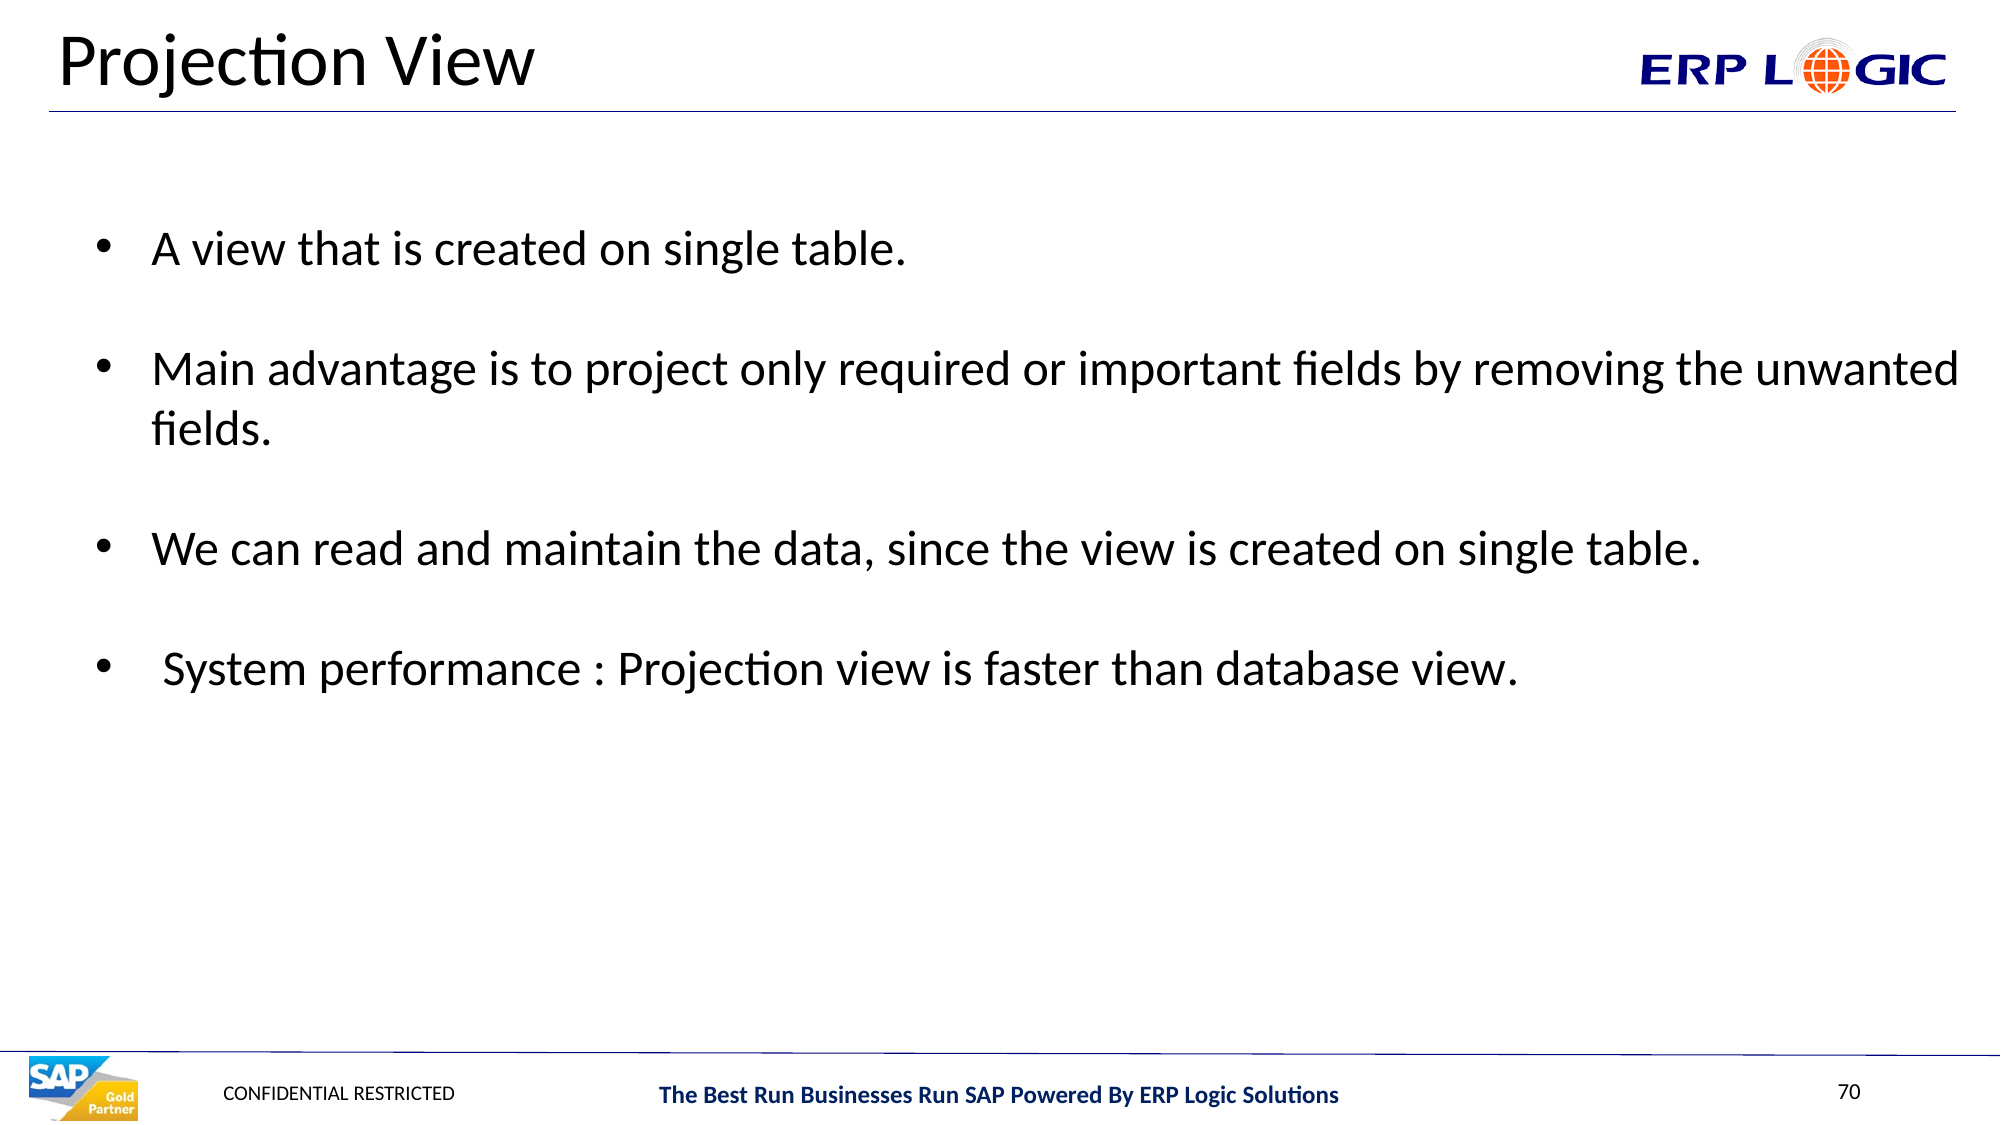

# Projection View
A view that is created on single table.

Main advantage is to project only required or important fields by removing the unwanted fields.

We can read and maintain the data, since the view is created on single table.

 System performance : Projection view is faster than database view.